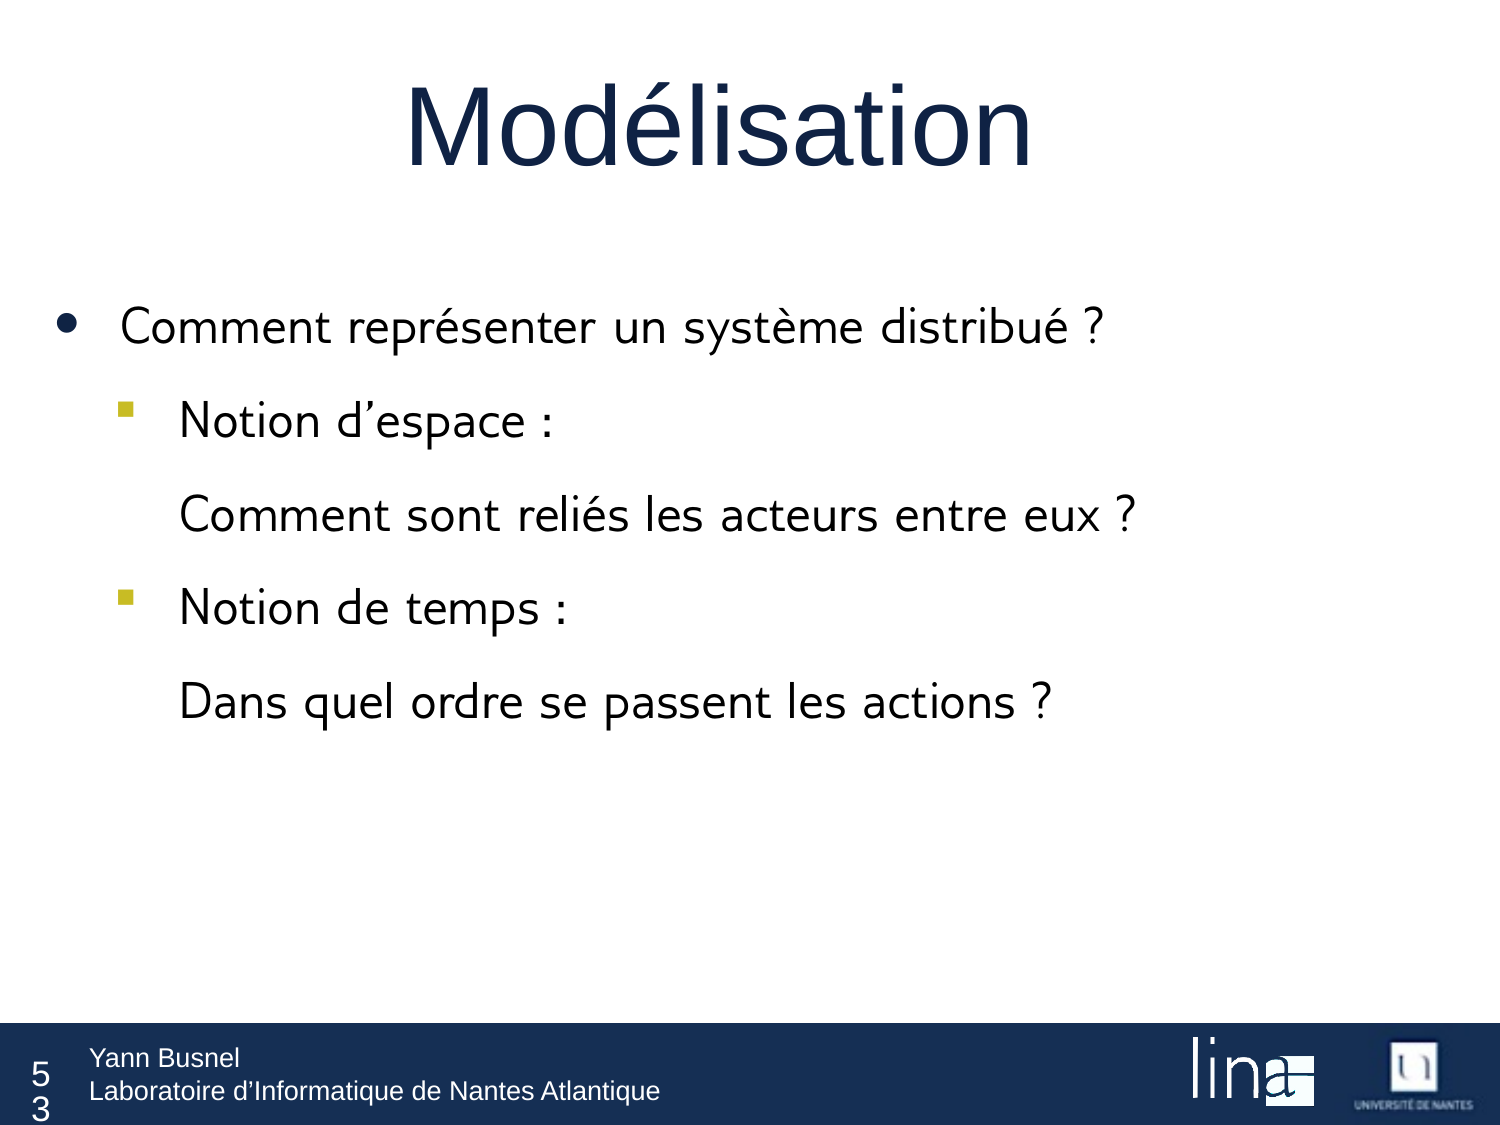

# Modélisation
Comment représenter un système distribué ?
Notion d’espace :
Comment sont reliés les acteurs entre eux ?
Notion de temps :
Dans quel ordre se passent les actions ?
53